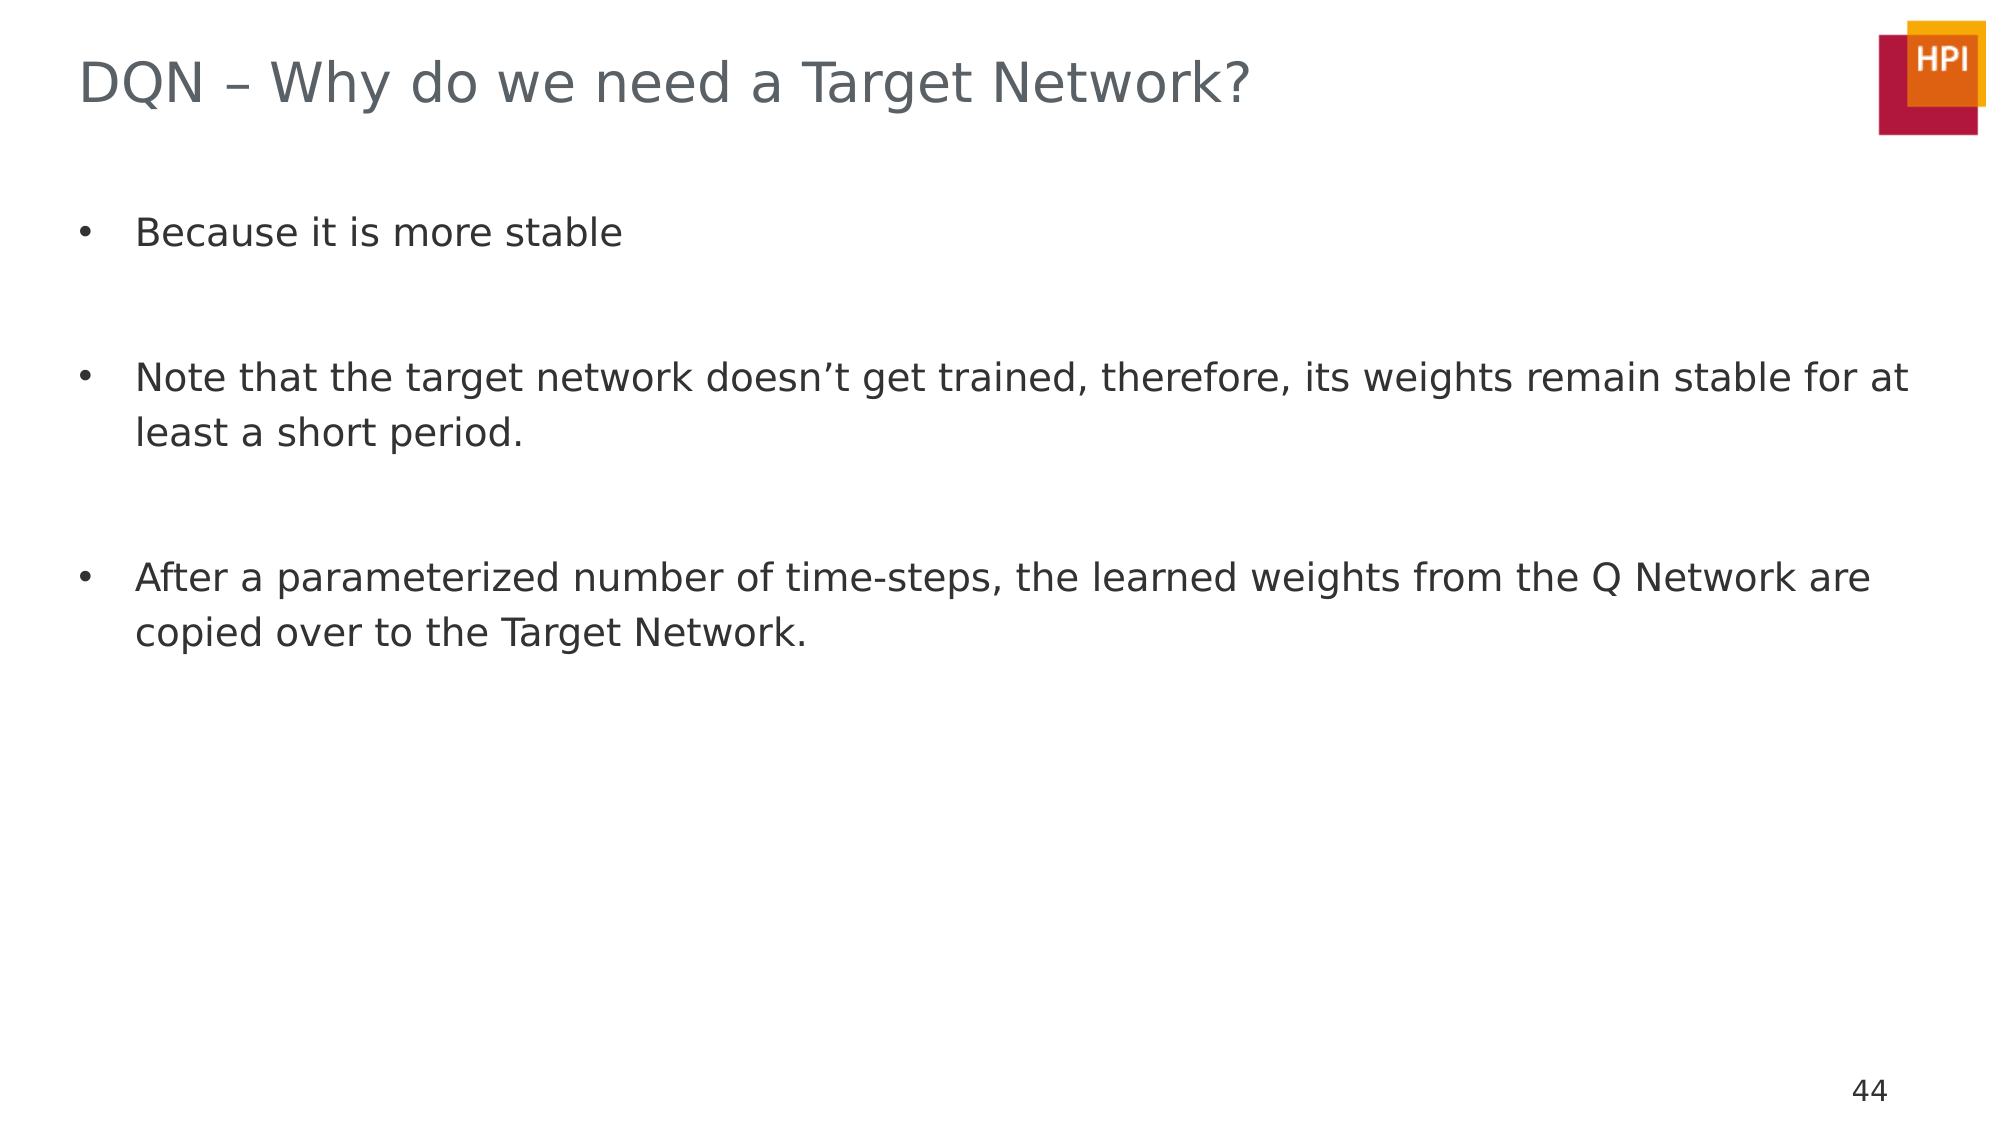

# DQN – Why do we need a Target Network?
Because it is more stable

Note that the target network doesn’t get trained, therefore, its weights remain stable for at least a short period.

After a parameterized number of time-steps, the learned weights from the Q Network are copied over to the Target Network.

44